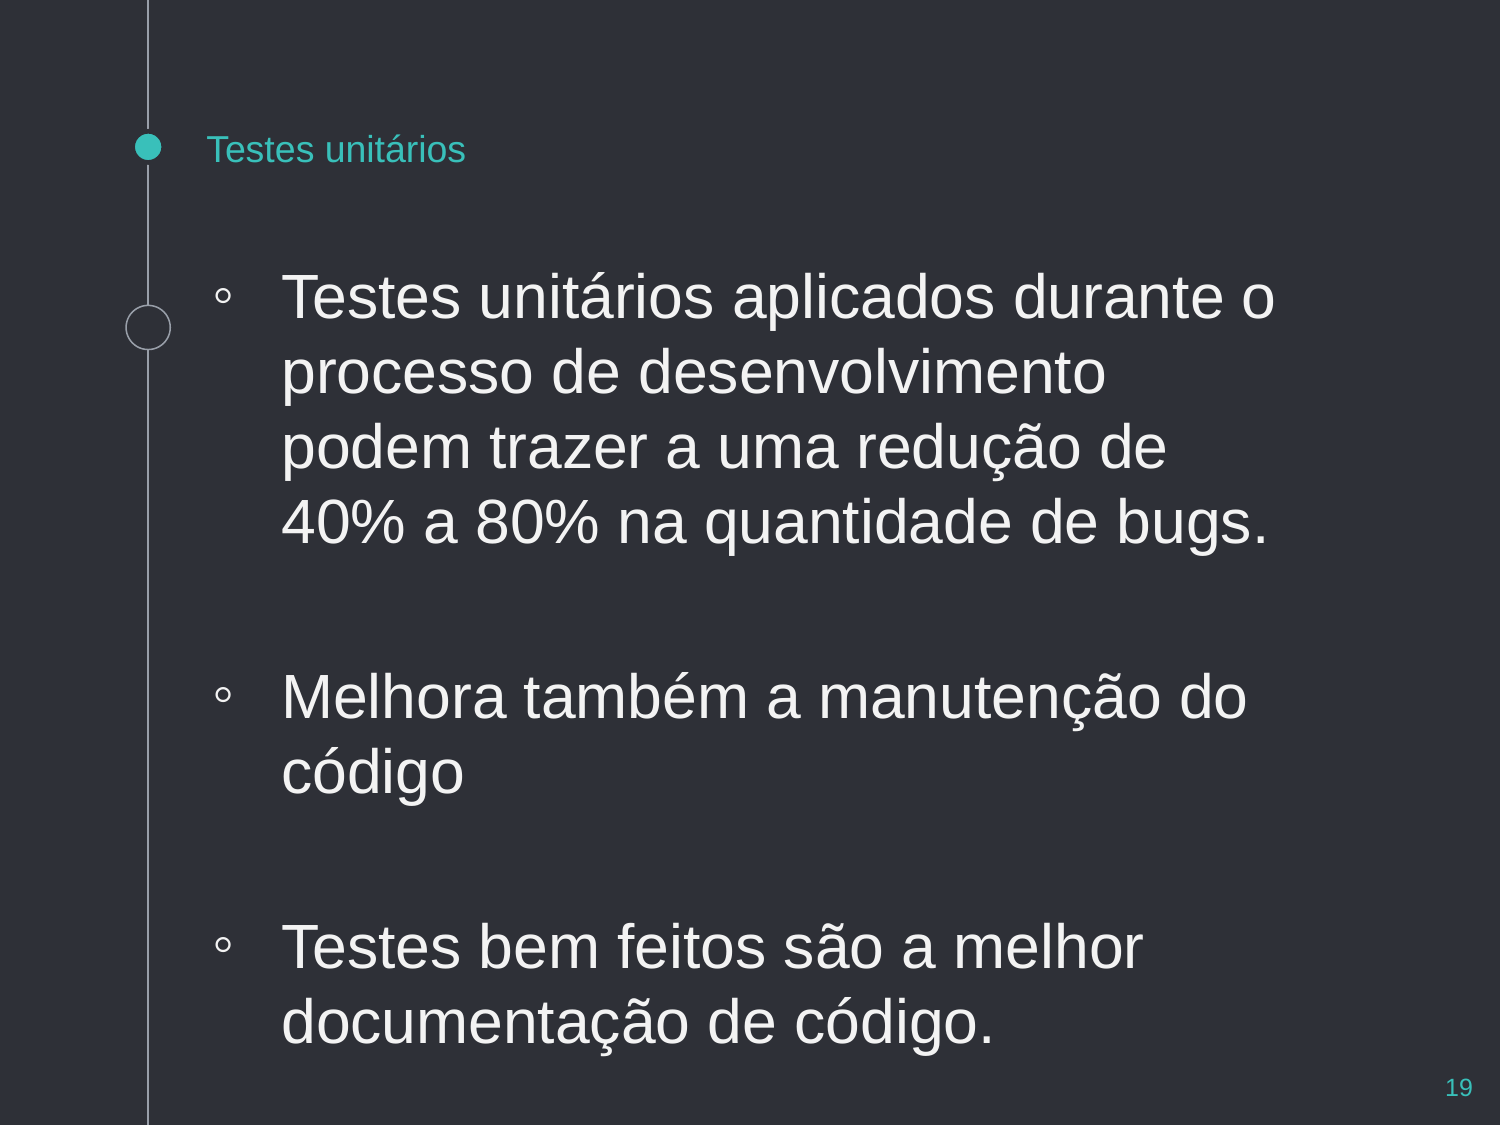

# Testes unitários
Testes unitários aplicados durante o processo de desenvolvimento podem trazer a uma redução de 40% a 80% na quantidade de bugs.

Melhora também a manutenção do código

Testes bem feitos são a melhor  documentação de código.
19